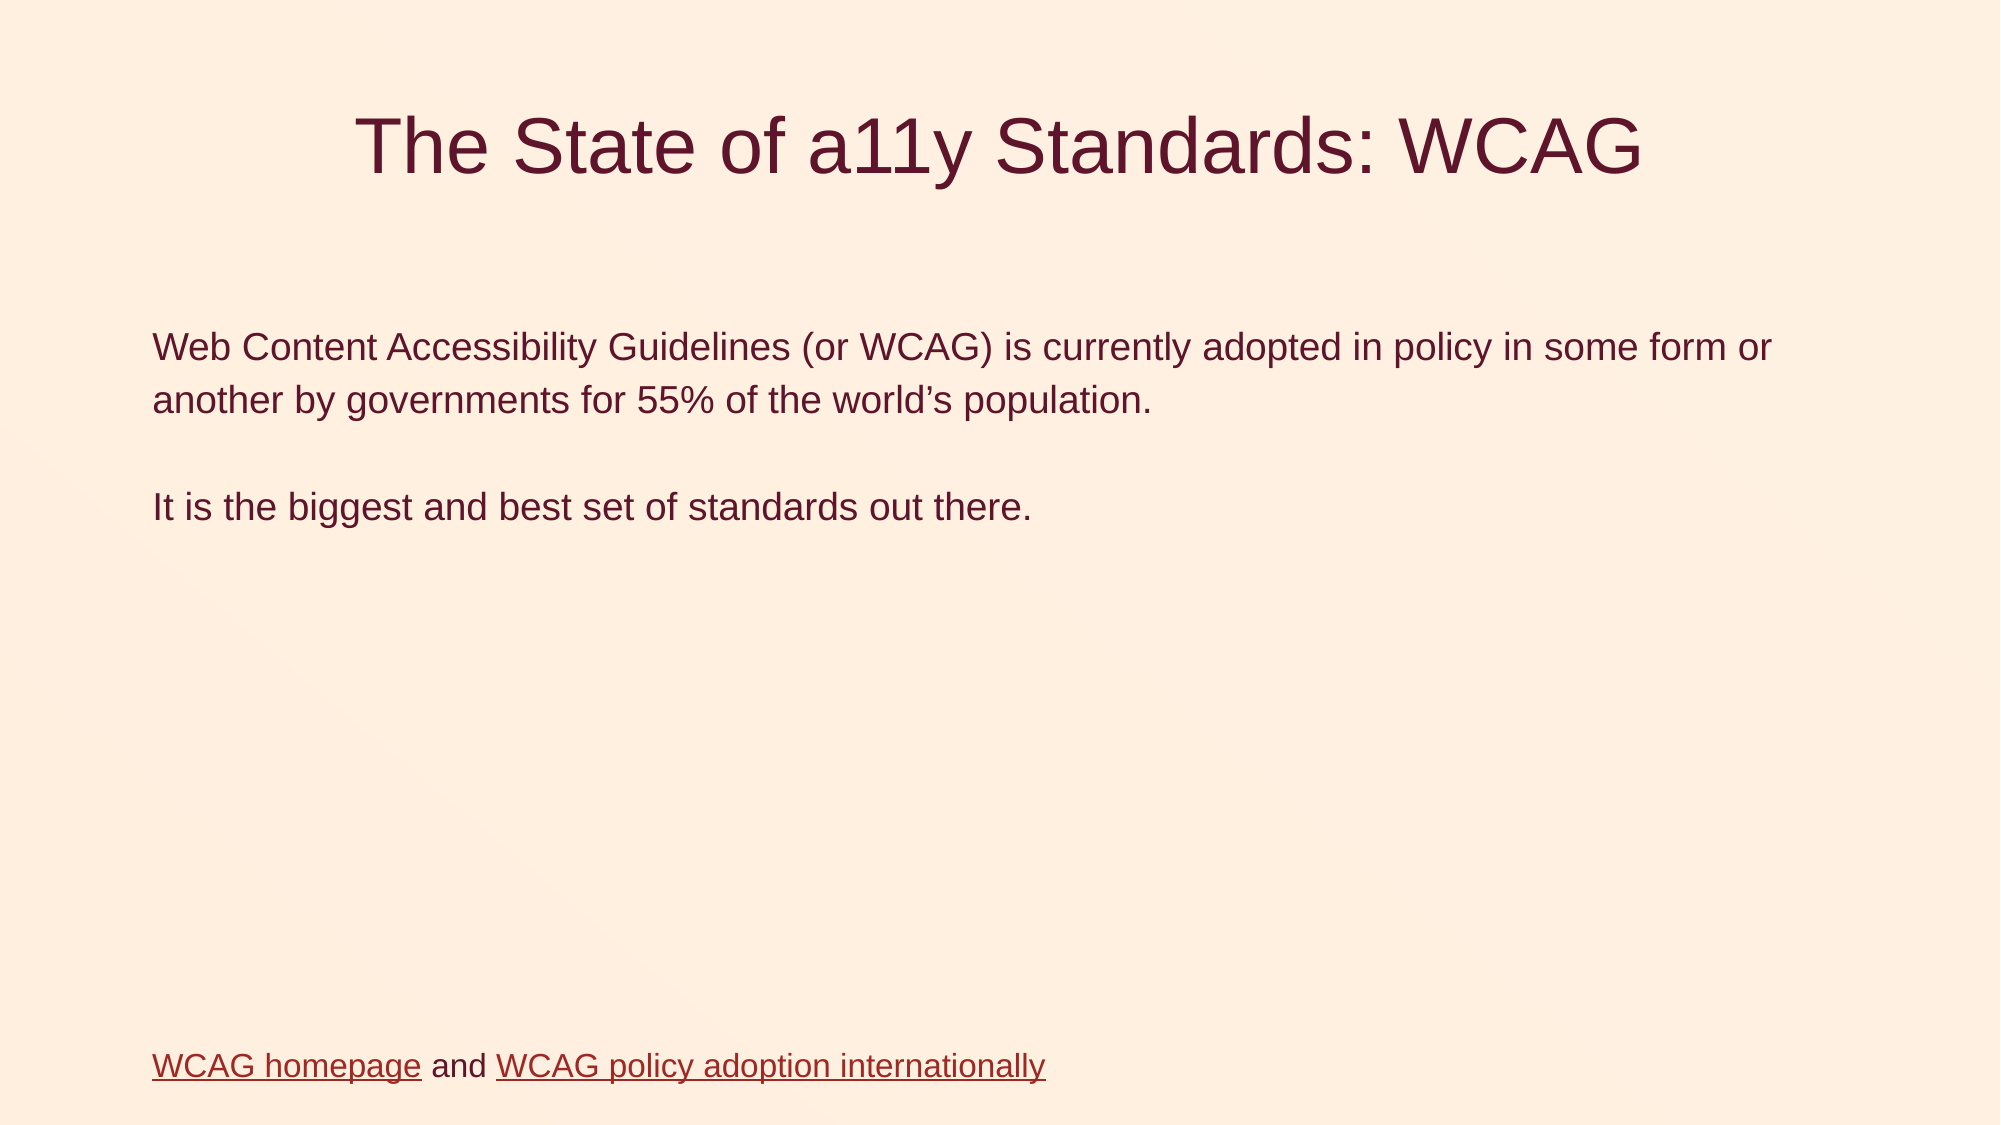

# The State of a11y Standards: WCAG
Web Content Accessibility Guidelines (or WCAG) is currently adopted in policy in some form or another by governments for 55% of the world’s population.

It is the biggest and best set of standards out there.

WCAG homepage and WCAG policy adoption internationally